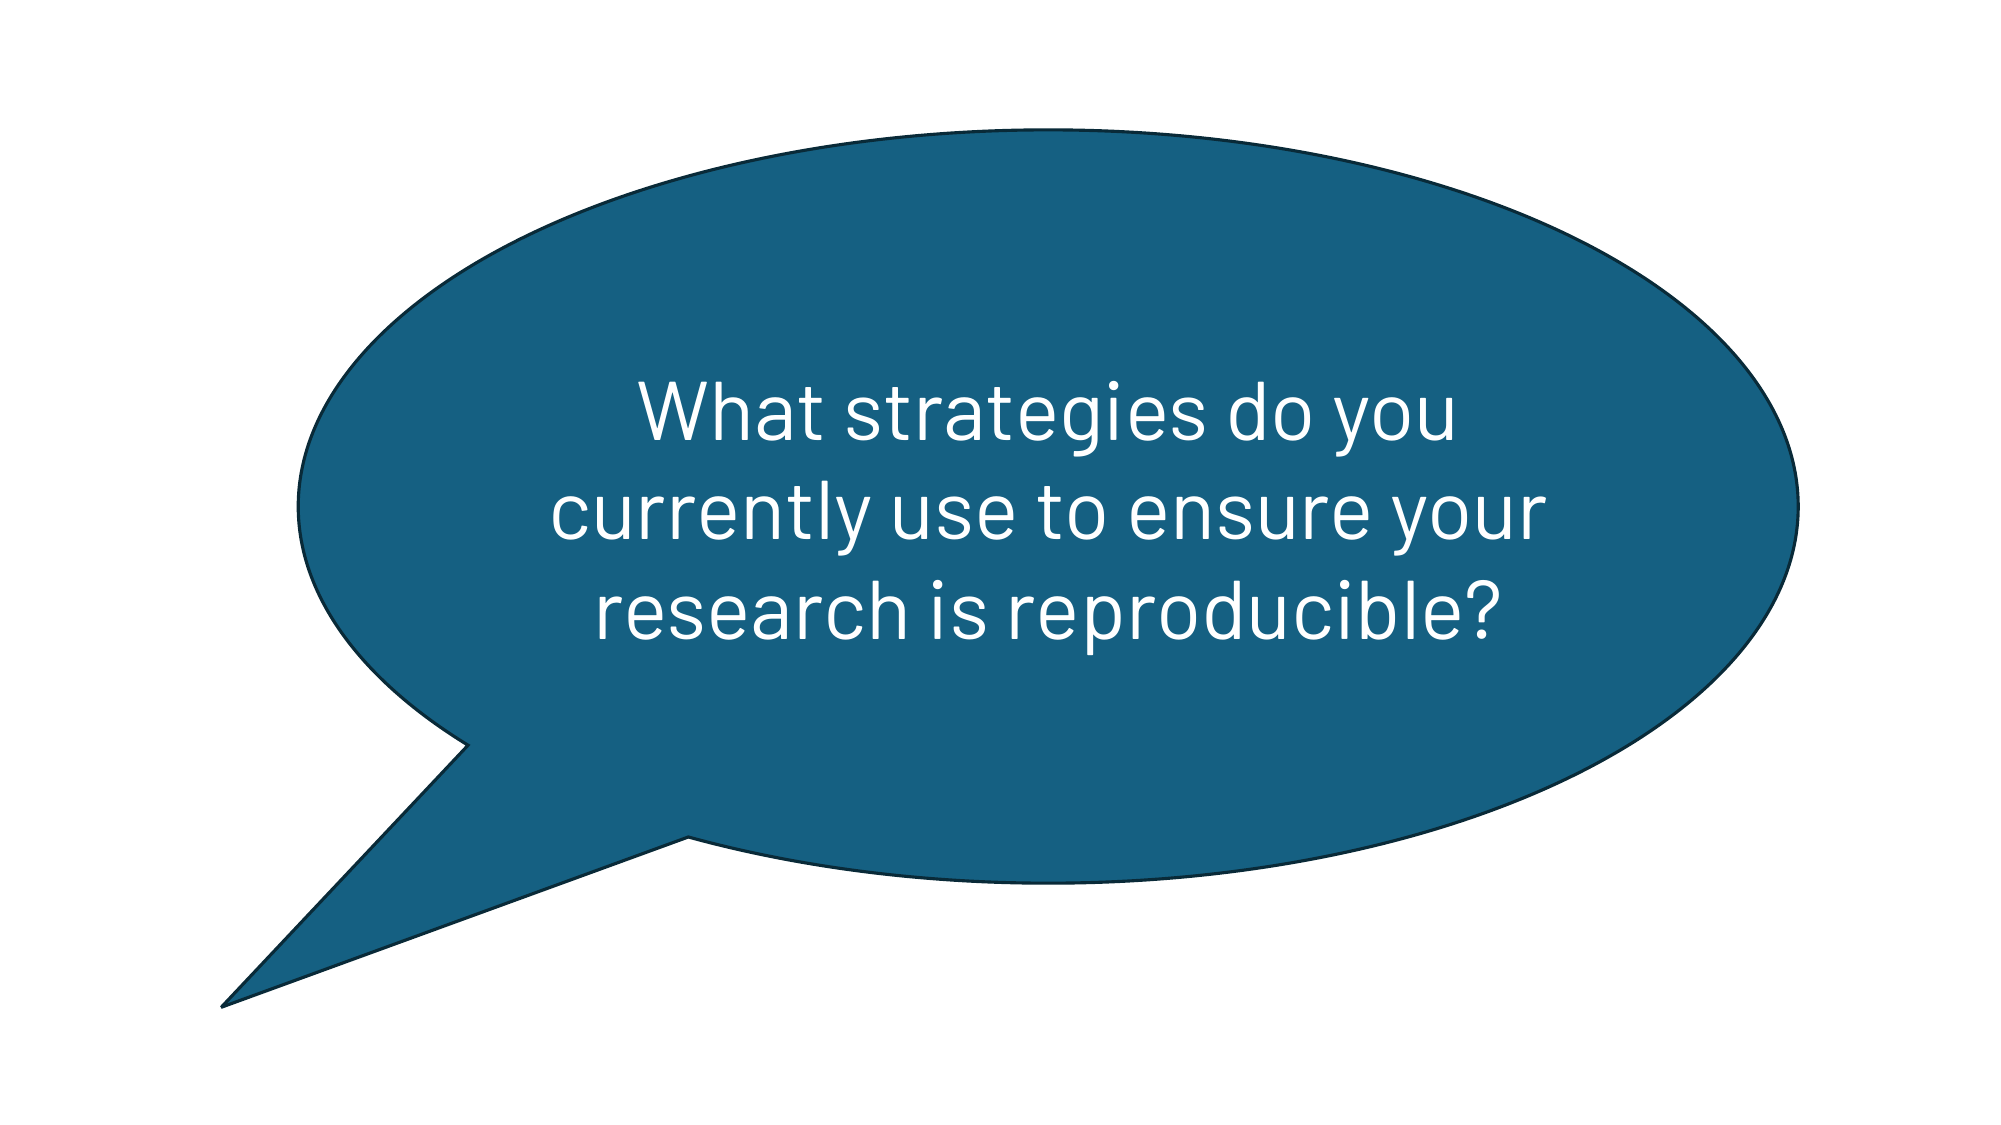

What strategies do you currently use to ensure your research is reproducible?